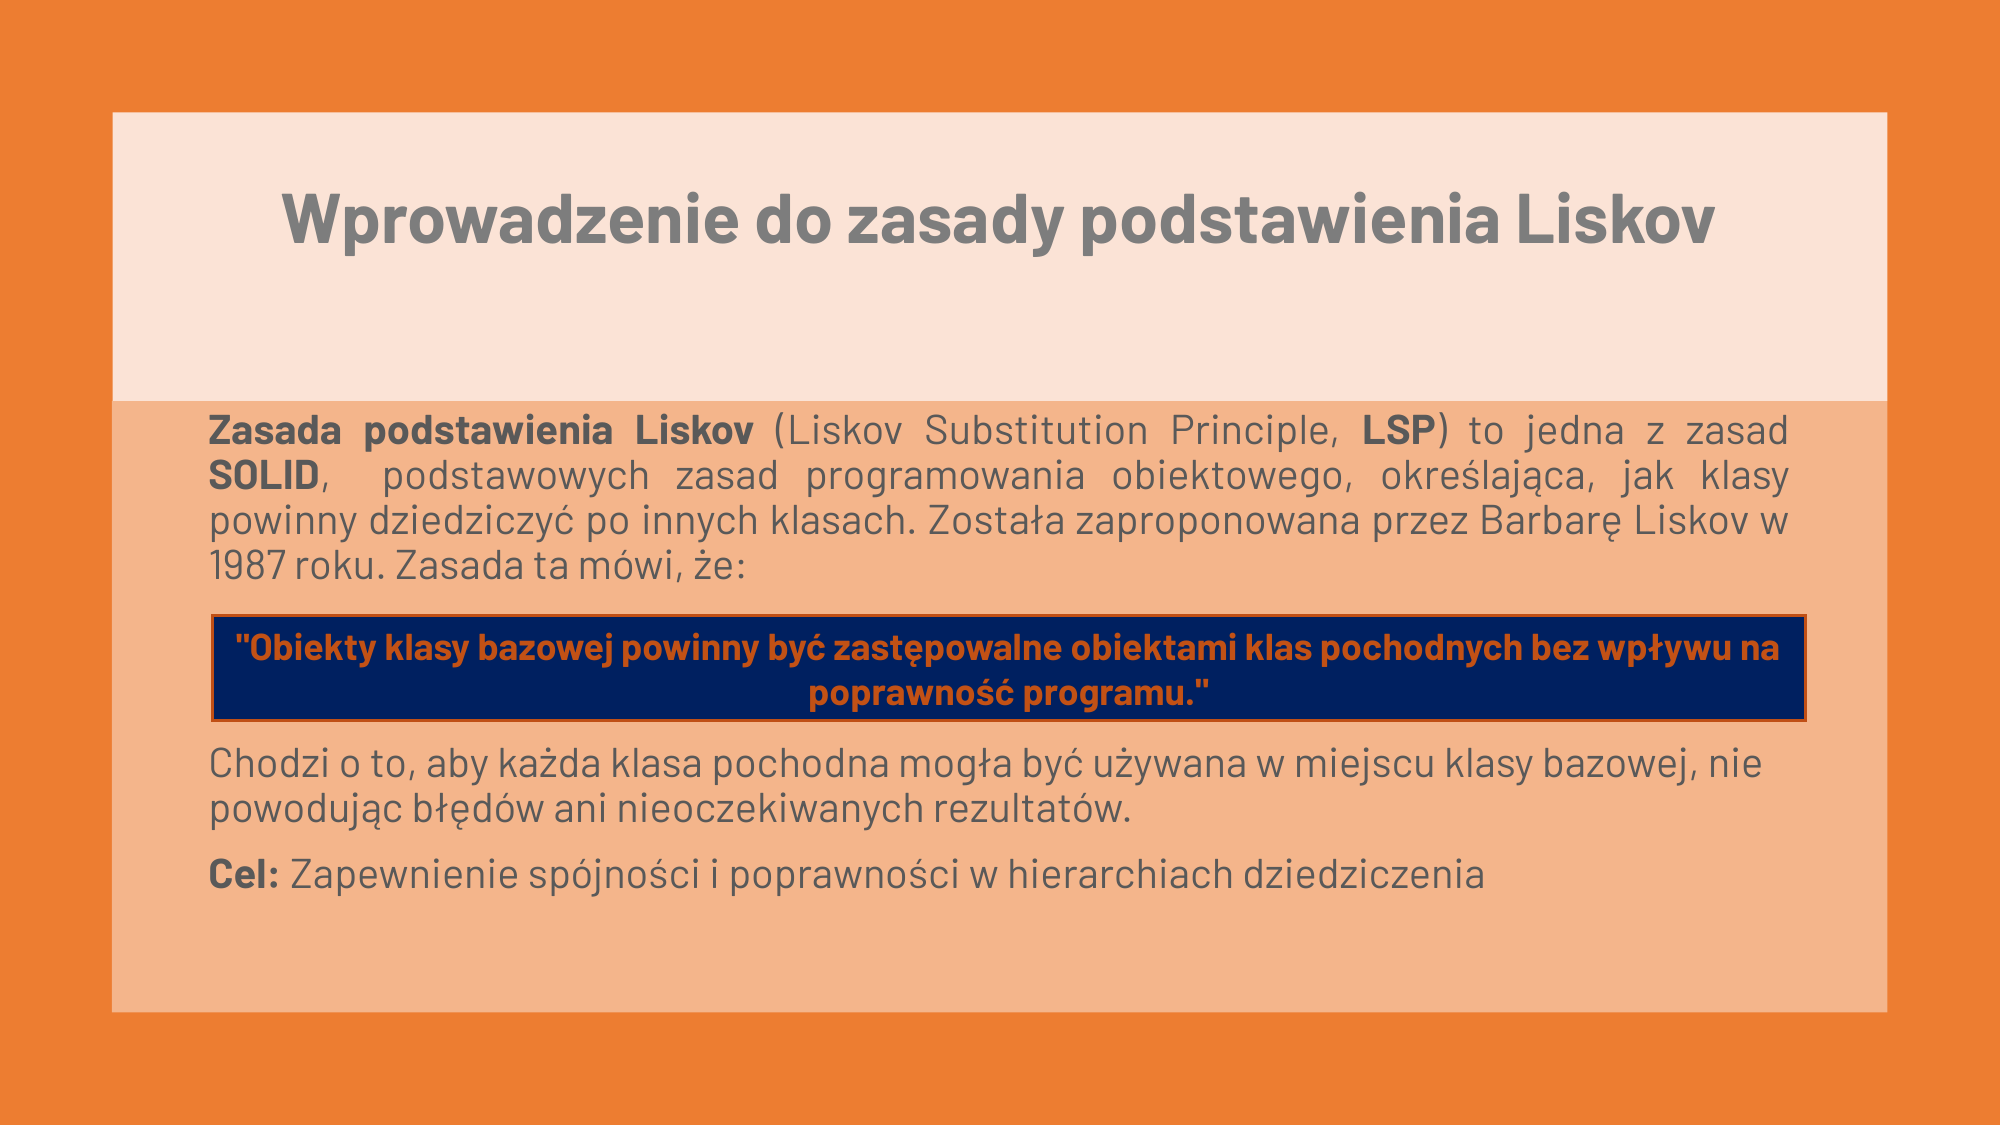

# Wprowadzenie do zasady podstawienia Liskov
Zasada podstawienia Liskov (Liskov Substitution Principle, LSP) to jedna z zasad SOLID,  podstawowych zasad programowania obiektowego, określająca, jak klasy powinny dziedziczyć po innych klasach. Została zaproponowana przez Barbarę Liskov w 1987 roku. Zasada ta mówi, że:

Chodzi o to, aby każda klasa pochodna mogła być używana w miejscu klasy bazowej, nie powodując błędów ani nieoczekiwanych rezultatów.
Cel: Zapewnienie spójności i poprawności w hierarchiach dziedziczenia

"Obiekty klasy bazowej powinny być zastępowalne obiektami klas pochodnych bez wpływu na poprawność programu."